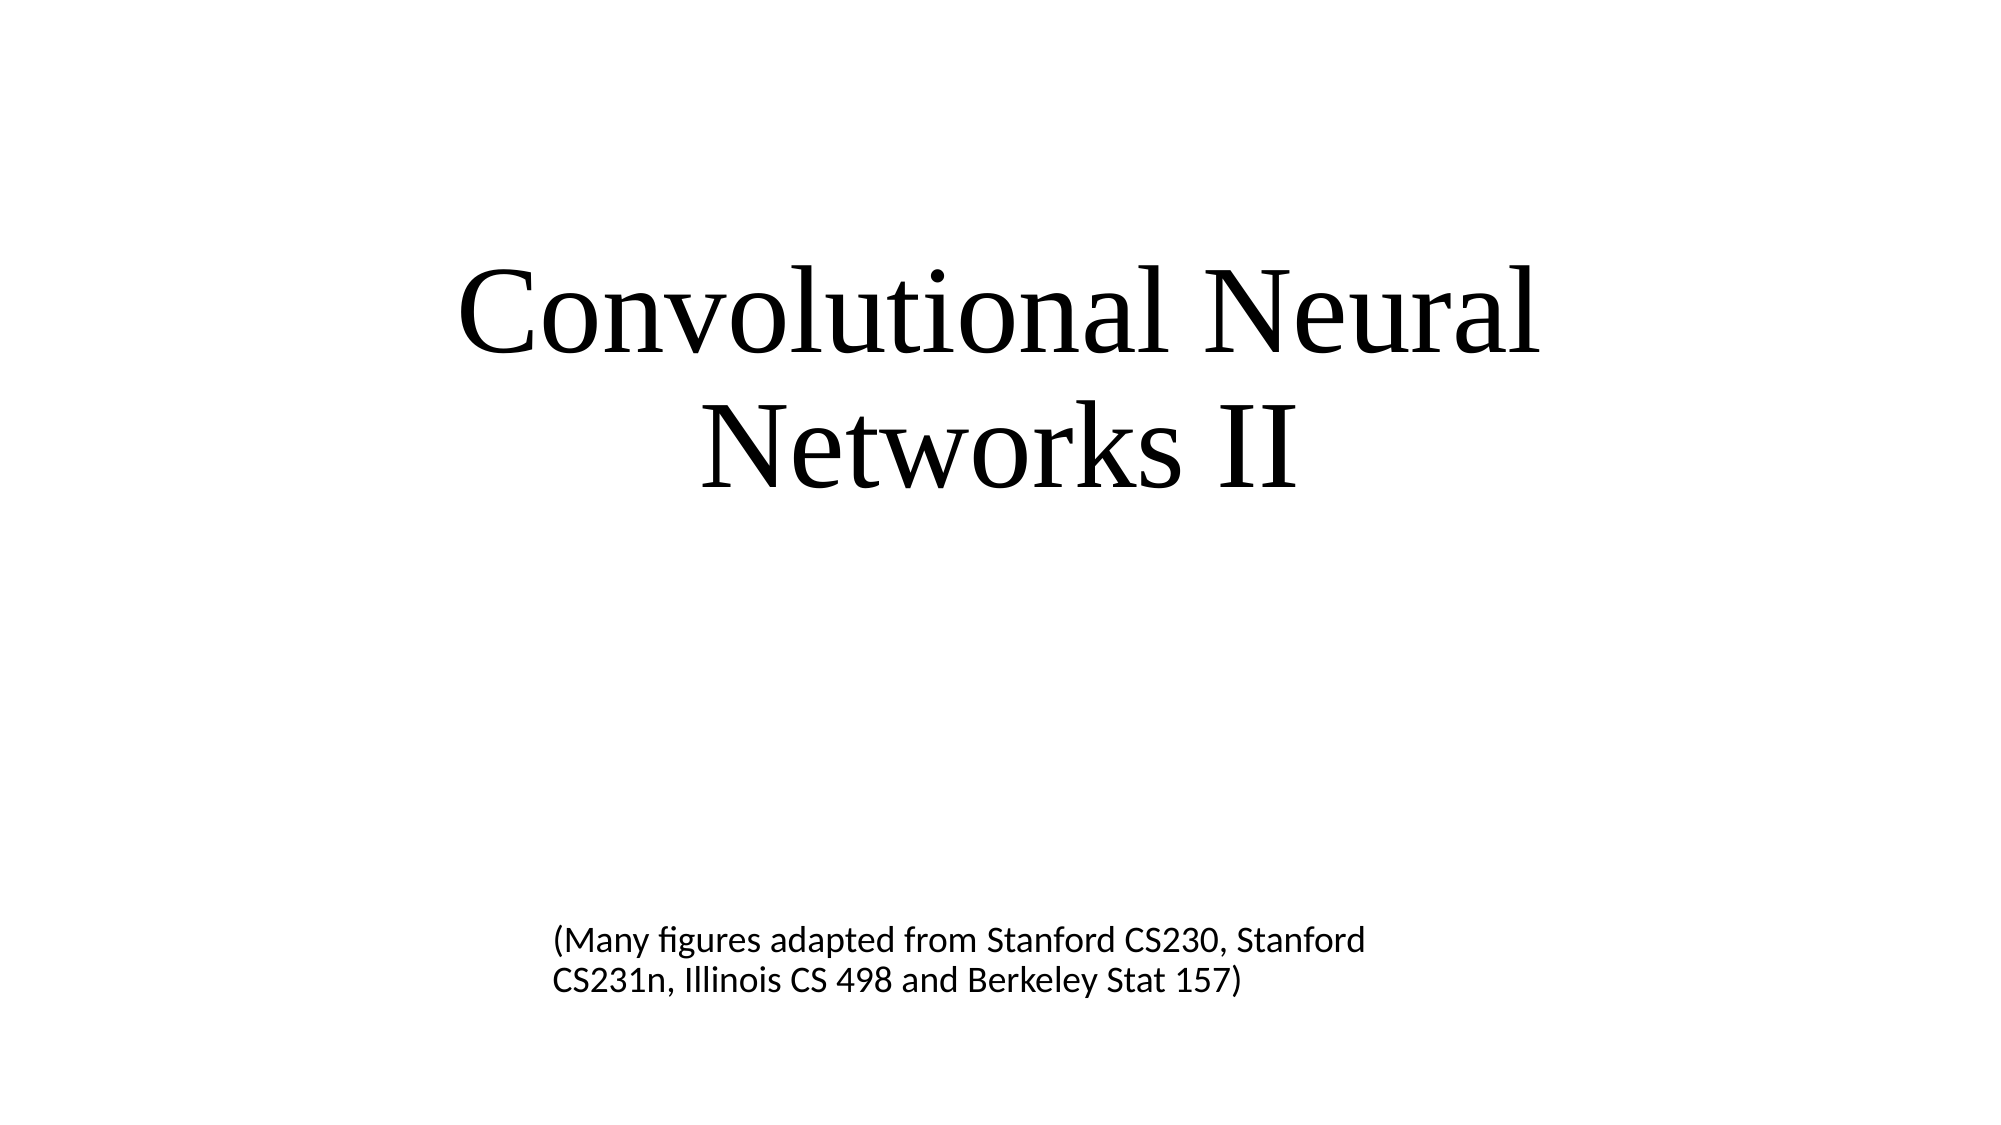

# Convolutional Neural Networks II
(Many figures adapted from Stanford CS230, Stanford CS231n, Illinois CS 498 and Berkeley Stat 157)